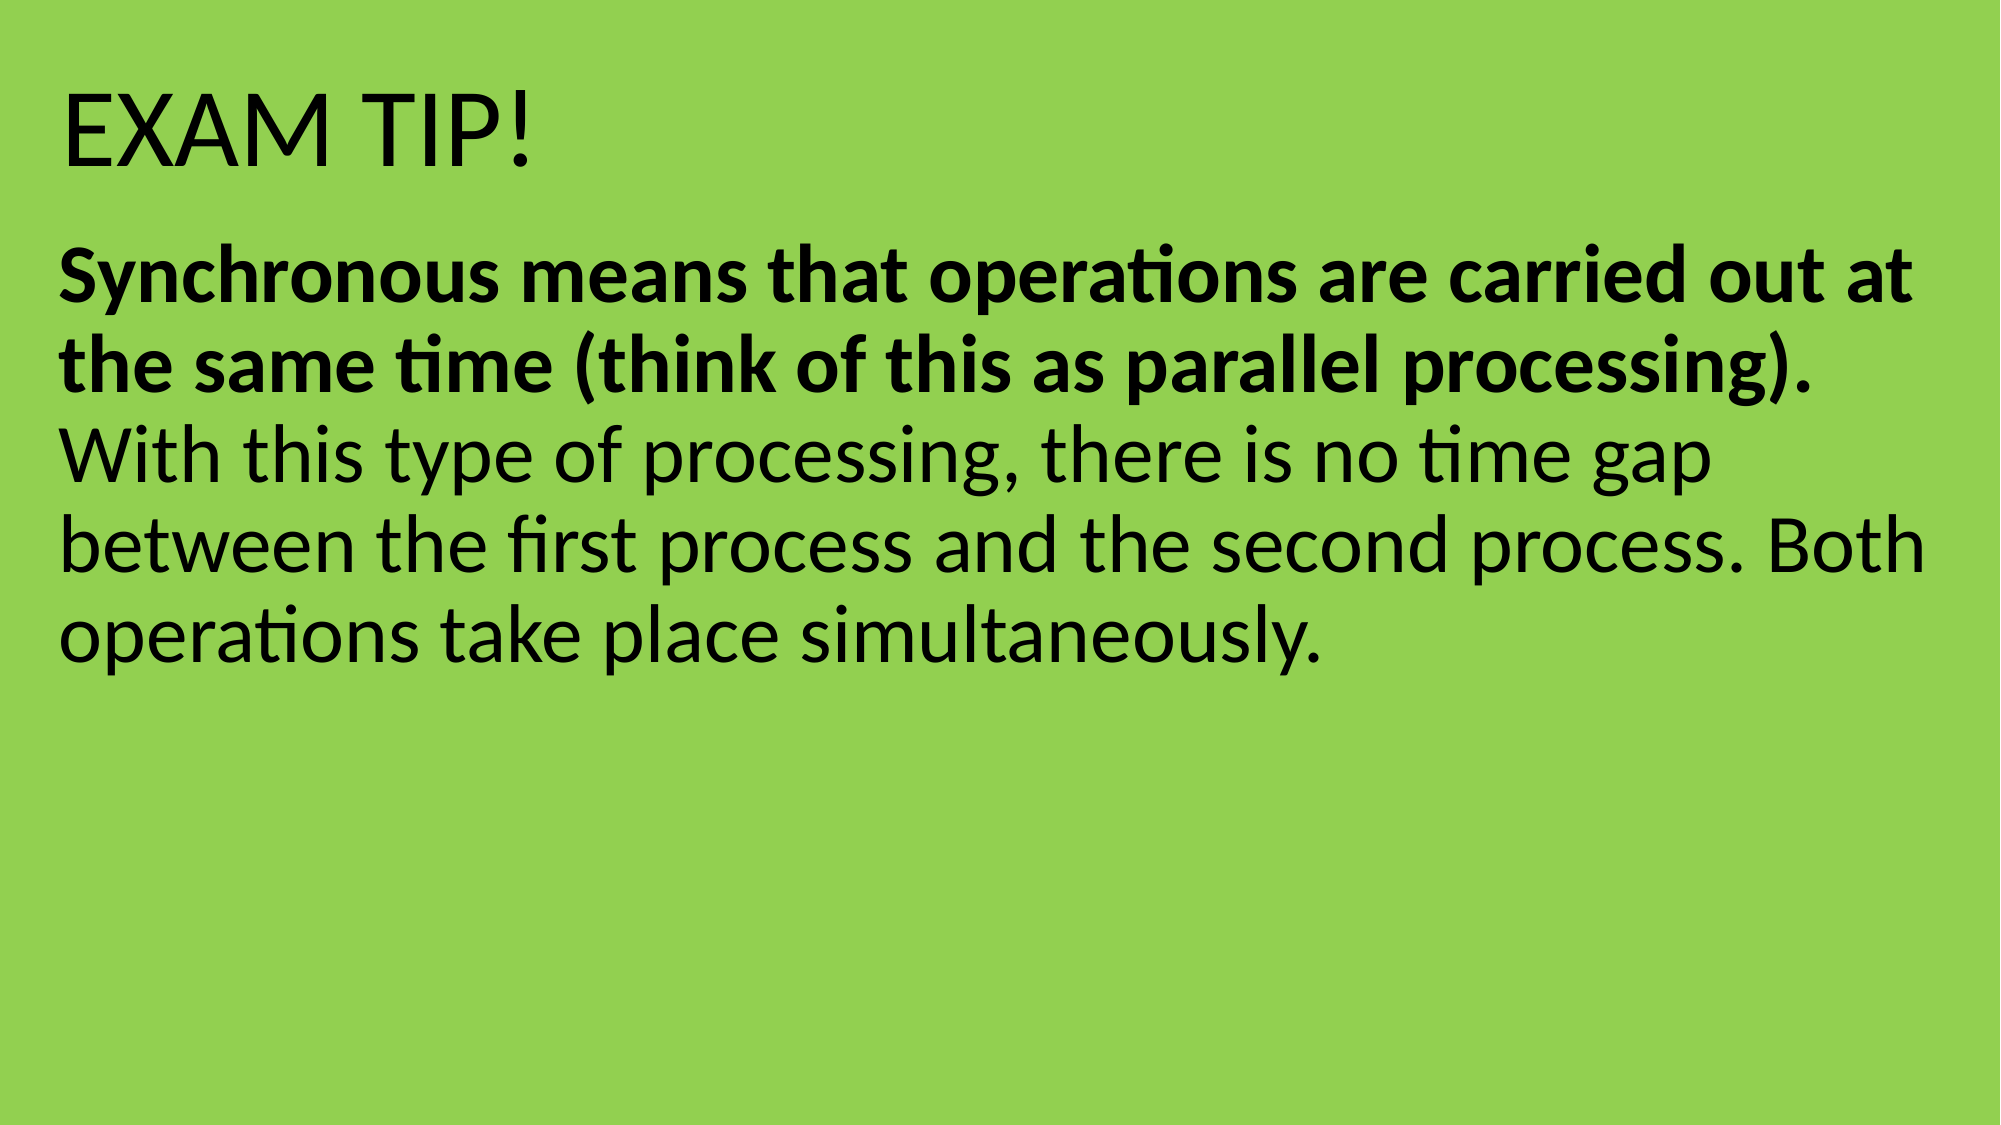

#
Synchronous means that operations are carried out at the same time (think of this as parallel processing). With this type of processing, there is no time gap between the first process and the second process. Both operations take place simultaneously.